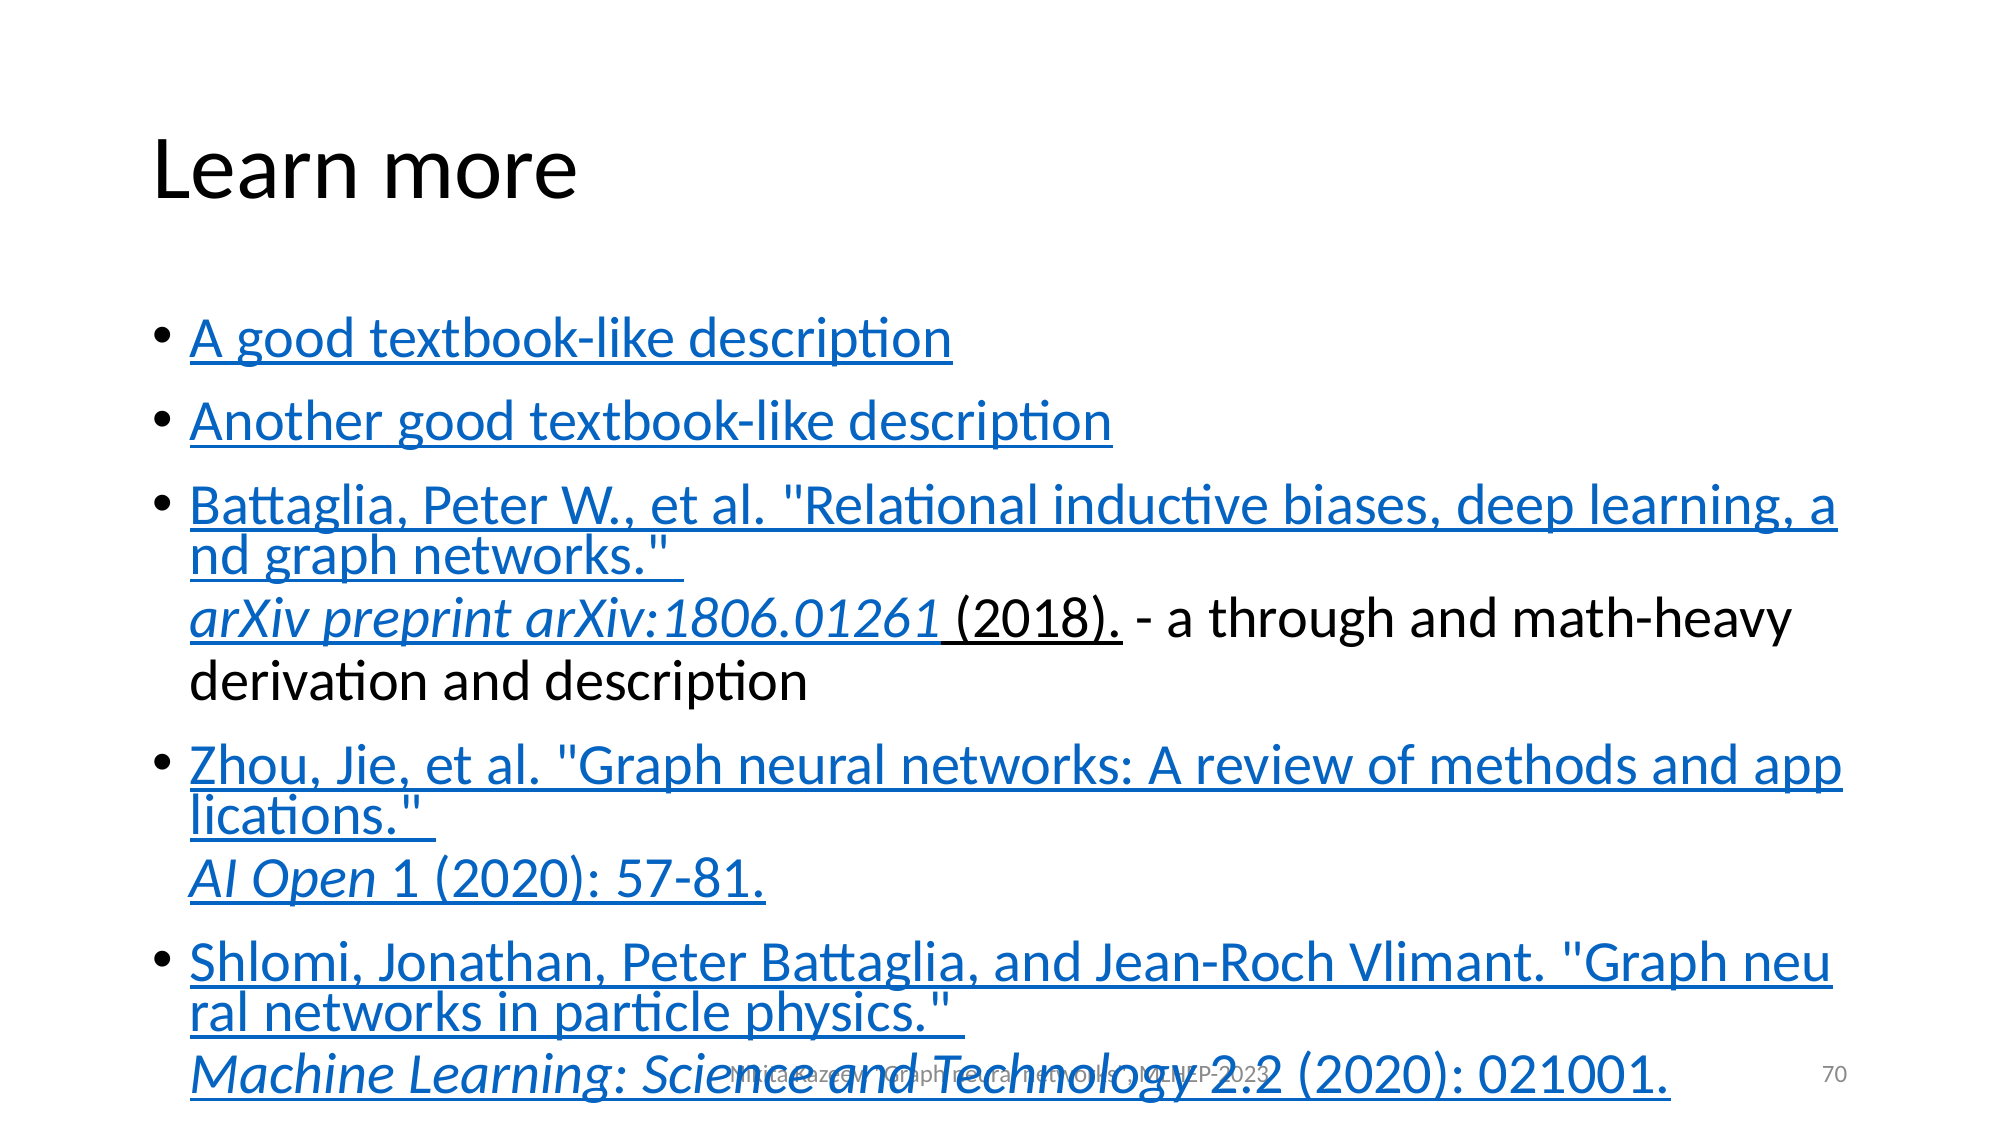

# Learn more
A good textbook-like description
Another good textbook-like description
Battaglia, Peter W., et al. "Relational inductive biases, deep learning, and graph networks." arXiv preprint arXiv:1806.01261 (2018). - a through and math-heavy derivation and description
Zhou, Jie, et al. "Graph neural networks: A review of methods and applications." AI Open 1 (2020): 57-81.
Shlomi, Jonathan, Peter Battaglia, and Jean-Roch Vlimant. "Graph neural networks in particle physics." Machine Learning: Science and Technology 2.2 (2020): 021001.
Nikita Kazeev, "Graph neural networks", MLHEP-2023
70